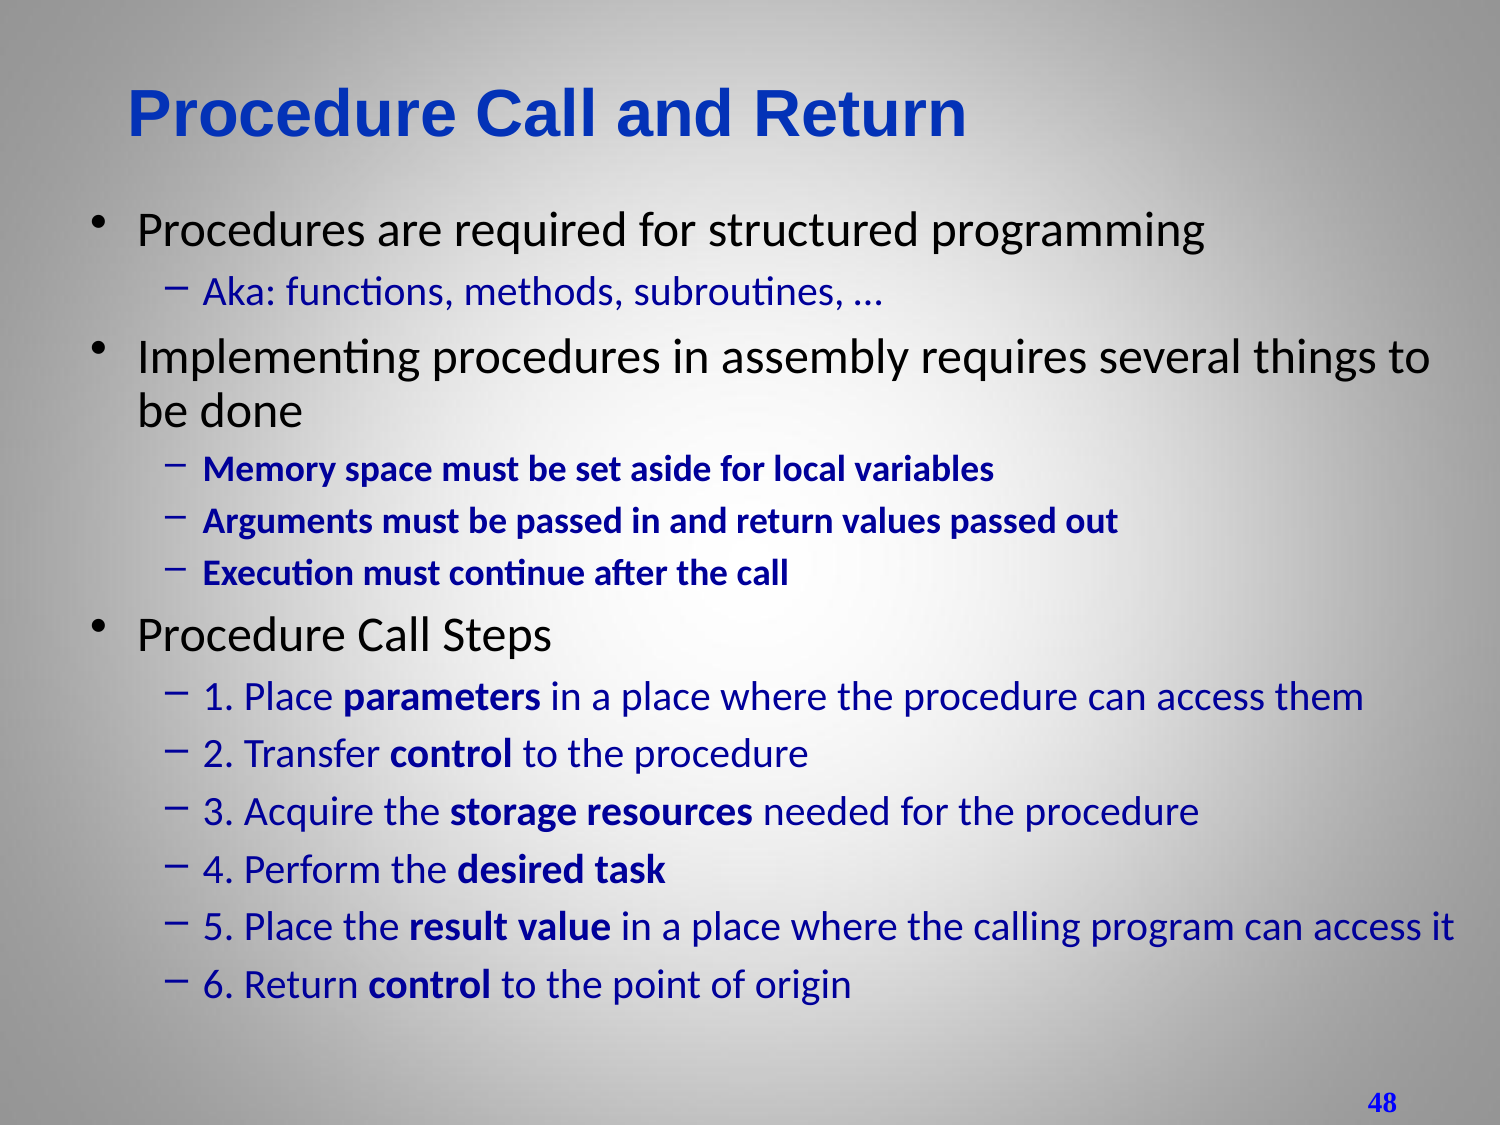

# Procedure Call and Return
Procedures are required for structured programming
Aka: functions, methods, subroutines, …
Implementing procedures in assembly requires several things to be done
Memory space must be set aside for local variables
Arguments must be passed in and return values passed out
Execution must continue after the call
Procedure Call Steps
1. Place parameters in a place where the procedure can access them
2. Transfer control to the procedure
3. Acquire the storage resources needed for the procedure
4. Perform the desired task
5. Place the result value in a place where the calling program can access it
6. Return control to the point of origin
48